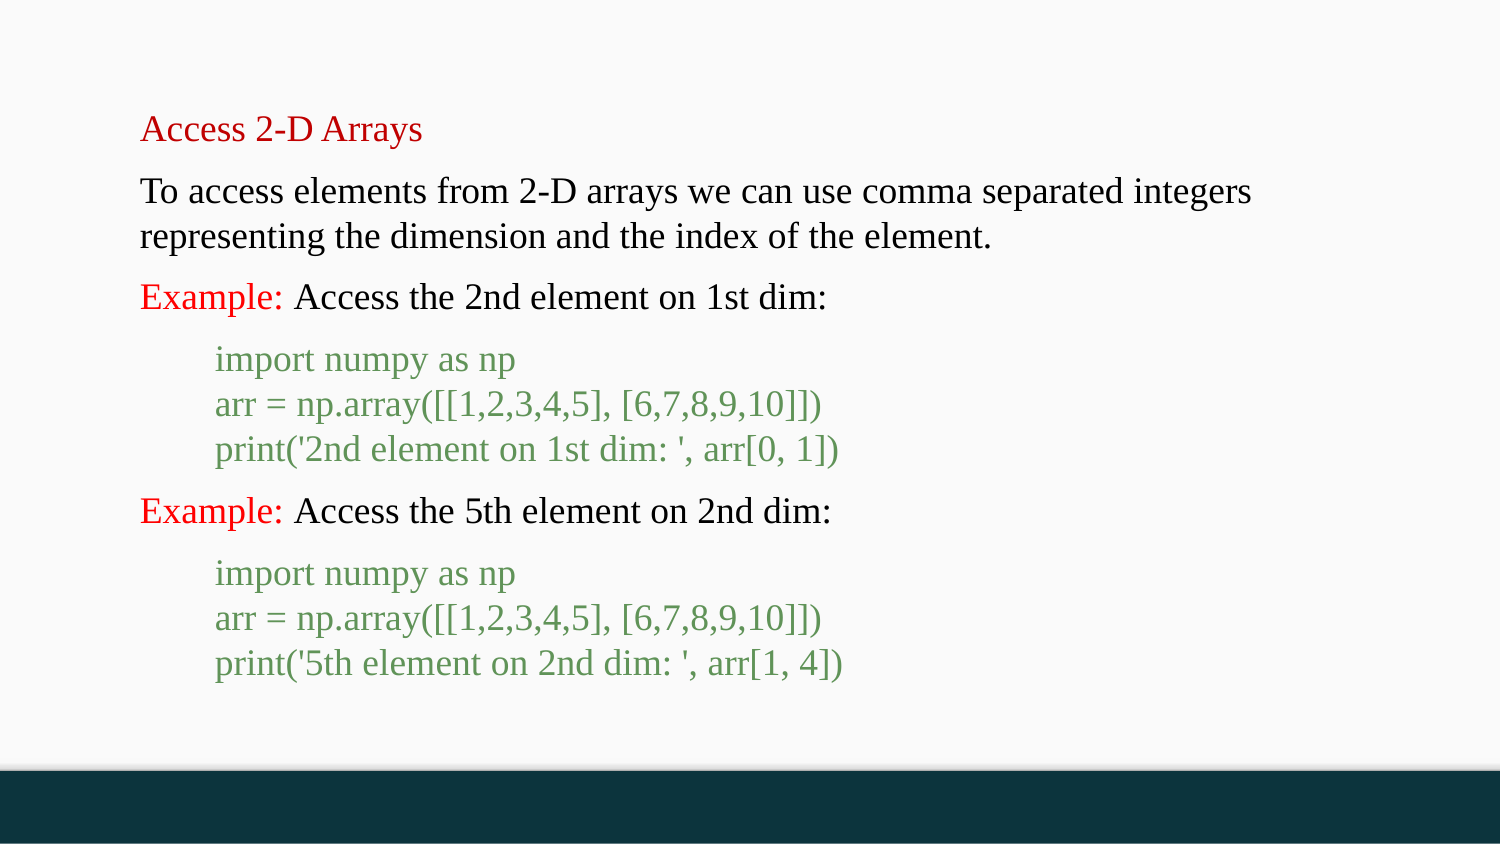

Access 2-D Arrays
To access elements from 2-D arrays we can use comma separated integers representing the dimension and the index of the element.
Example: Access the 2nd element on 1st dim:
import numpy as np
arr = np.array([[1,2,3,4,5], [6,7,8,9,10]])
print('2nd element on 1st dim: ', arr[0, 1])
Example: Access the 5th element on 2nd dim:
import numpy as np
arr = np.array([[1,2,3,4,5], [6,7,8,9,10]])
print('5th element on 2nd dim: ', arr[1, 4])